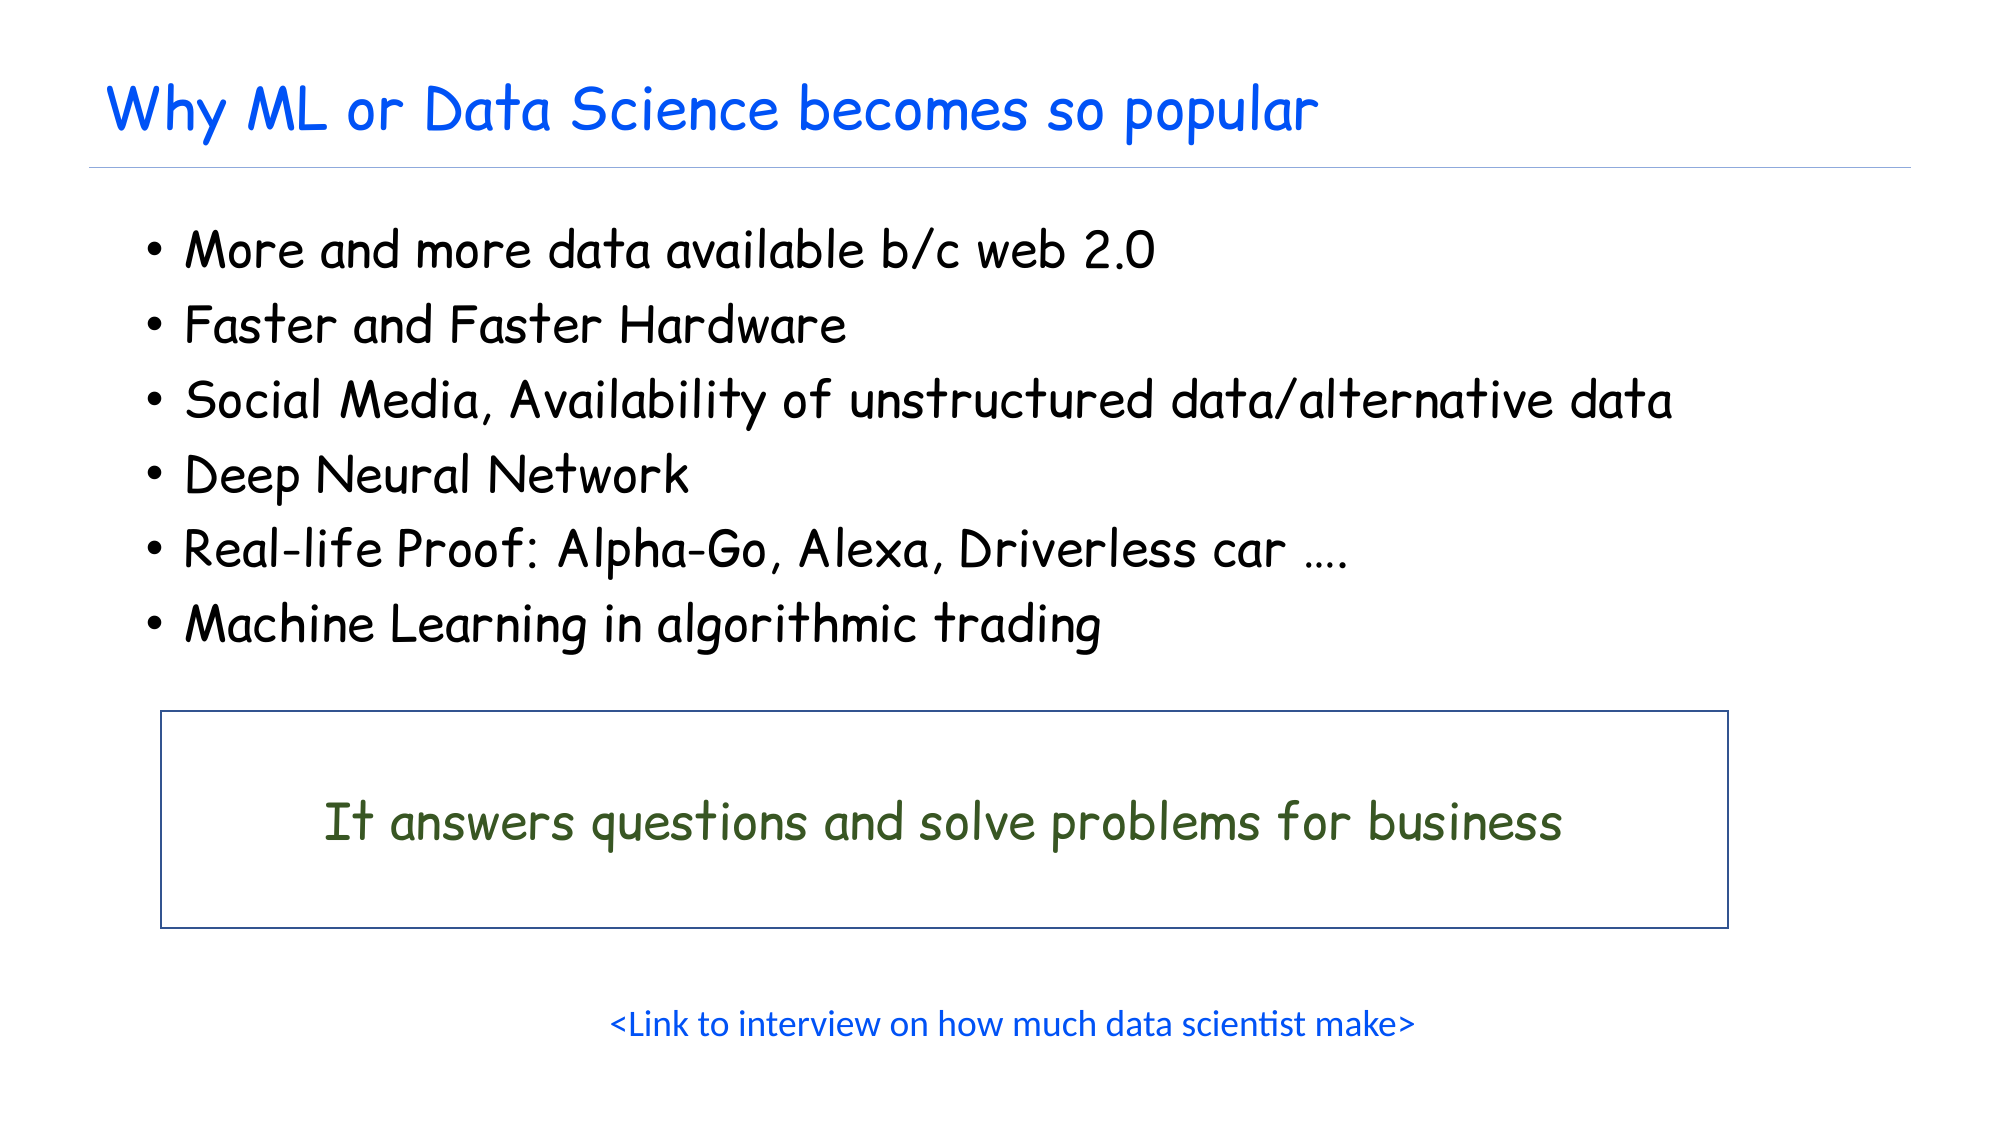

# Why ML or Data Science becomes so popular
More and more data available b/c web 2.0
Faster and Faster Hardware
Social Media, Availability of unstructured data/alternative data
Deep Neural Network
Real-life Proof: Alpha-Go, Alexa, Driverless car ….
Machine Learning in algorithmic trading

It answers questions and solve problems for business
<Link to interview on how much data scientist make>